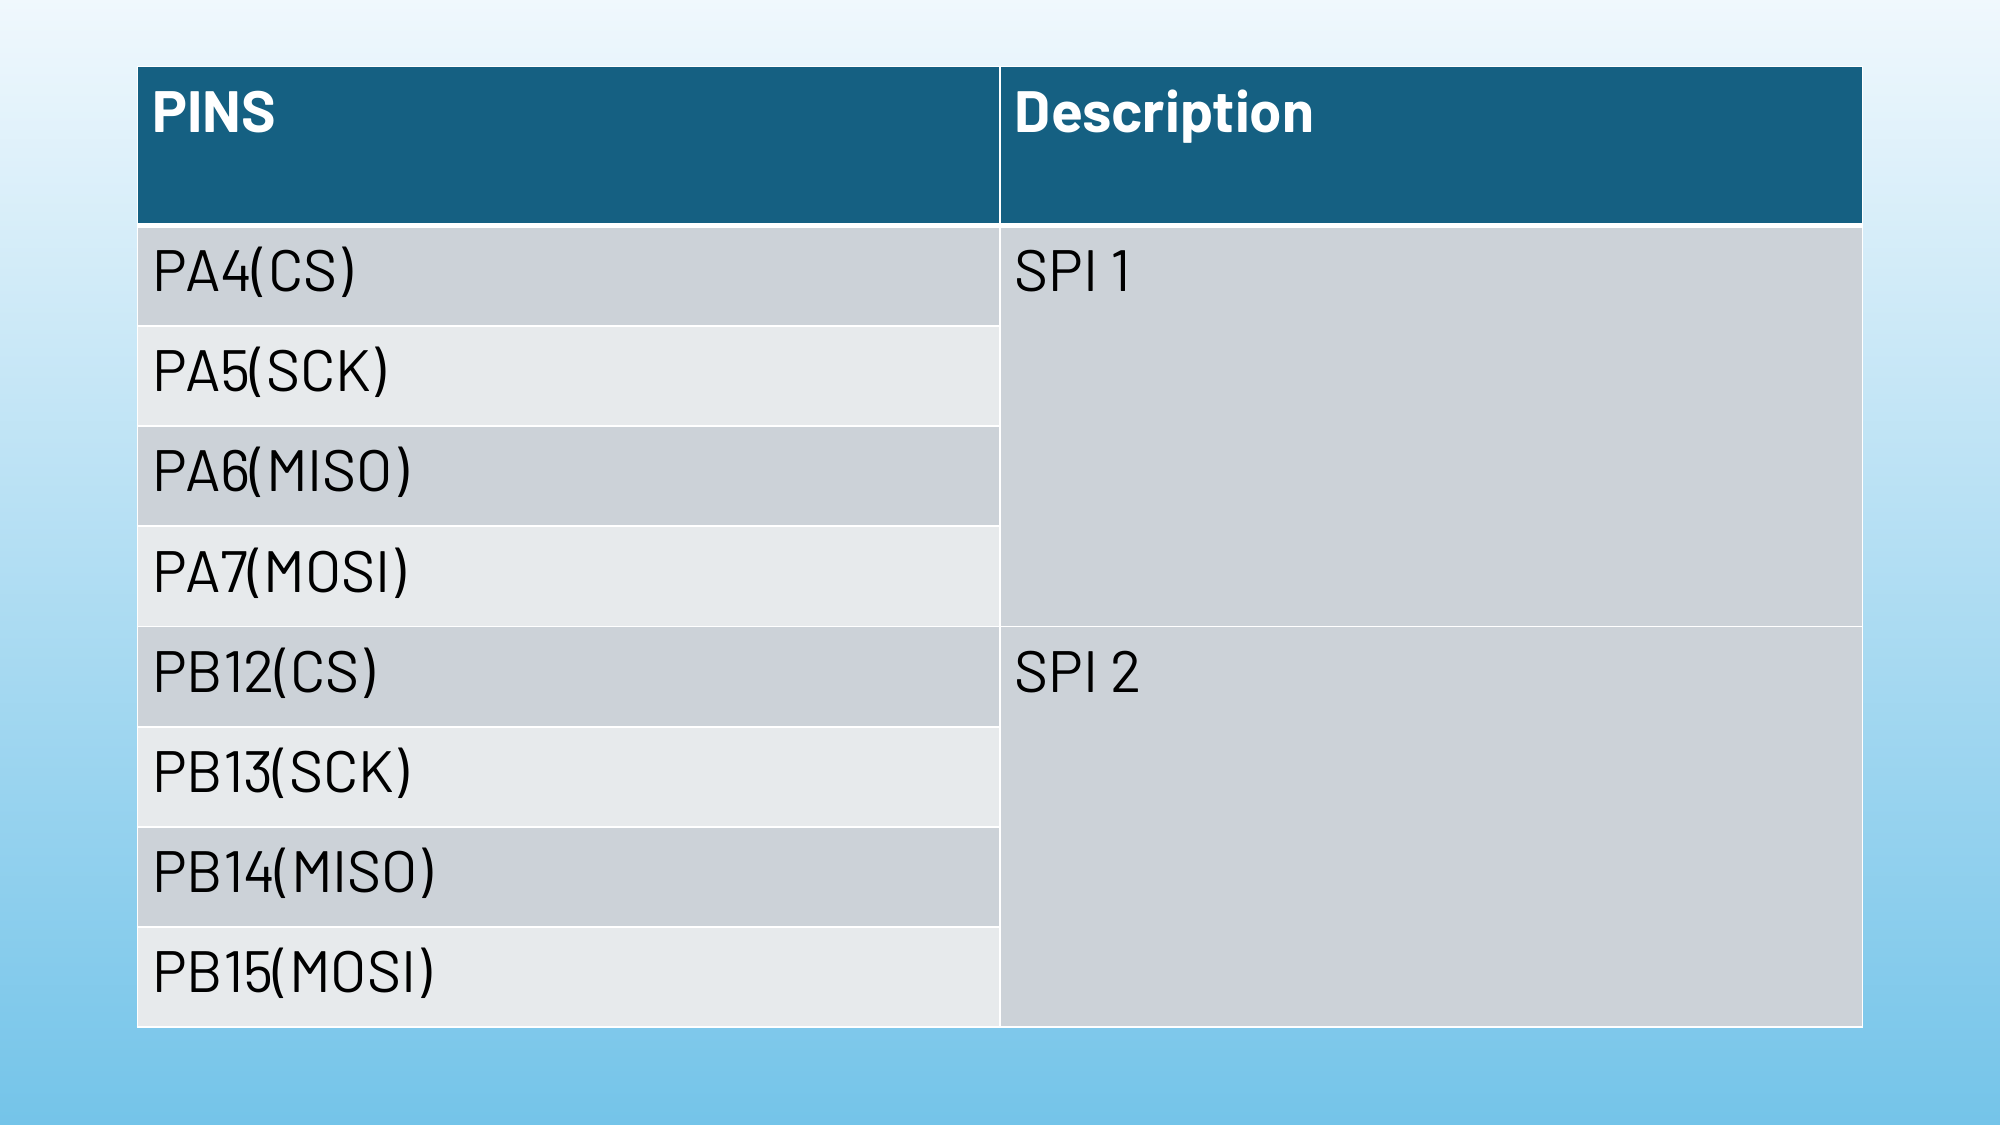

| PINS | Description |
| --- | --- |
| PA4(CS) | SPI 1 |
| PA5(SCK) |  |
| PA6(MISO) |  |
| PA7(MOSI) |  |
| PB12(CS) | SPI 2 |
| PB13(SCK) |  |
| PB14(MISO) |  |
| PB15(MOSI) |  |